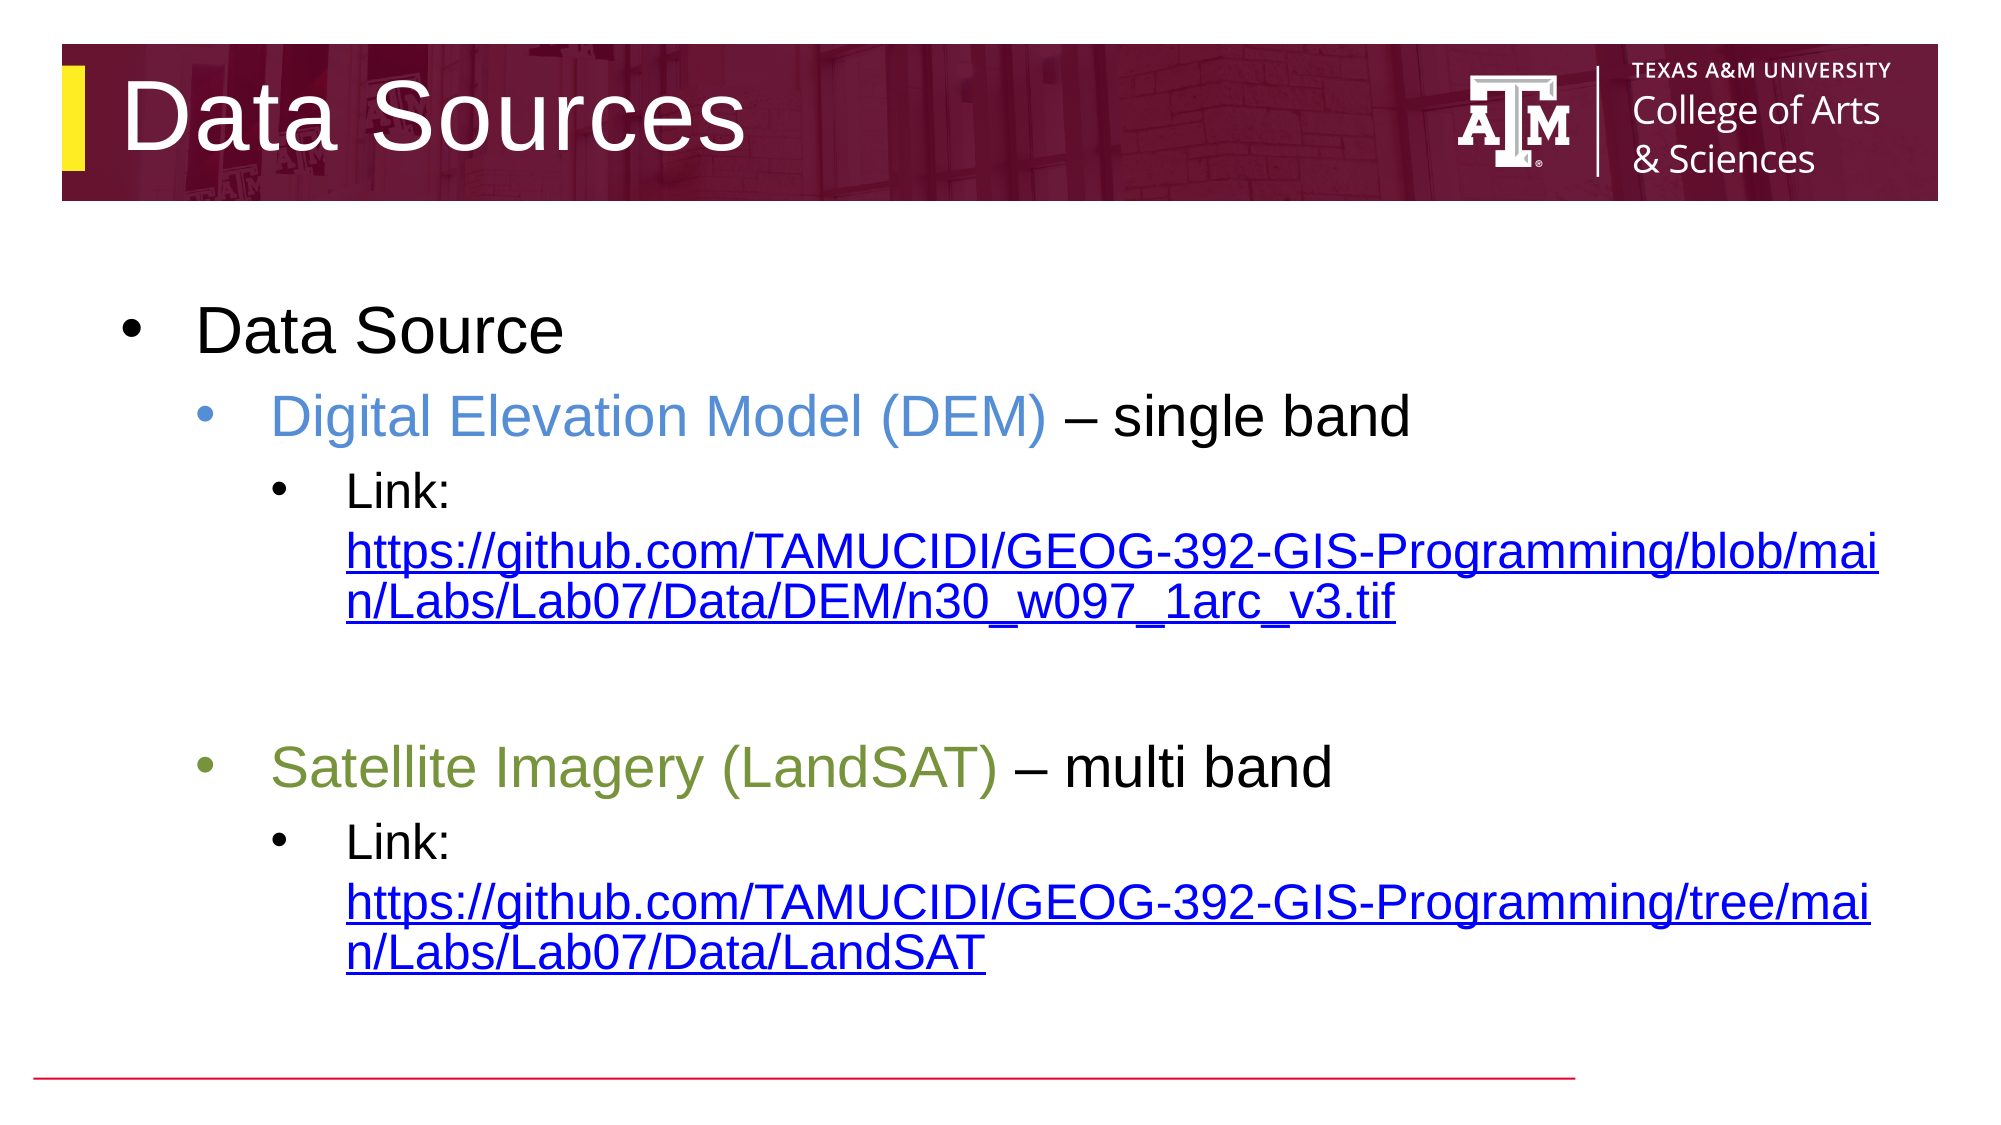

# Data Sources
Data Source
Digital Elevation Model (DEM) – single band
Link: https://github.com/TAMUCIDI/GEOG-392-GIS-Programming/blob/main/Labs/Lab07/Data/DEM/n30_w097_1arc_v3.tif

Satellite Imagery (LandSAT) – multi band
Link: https://github.com/TAMUCIDI/GEOG-392-GIS-Programming/tree/main/Labs/Lab07/Data/LandSAT